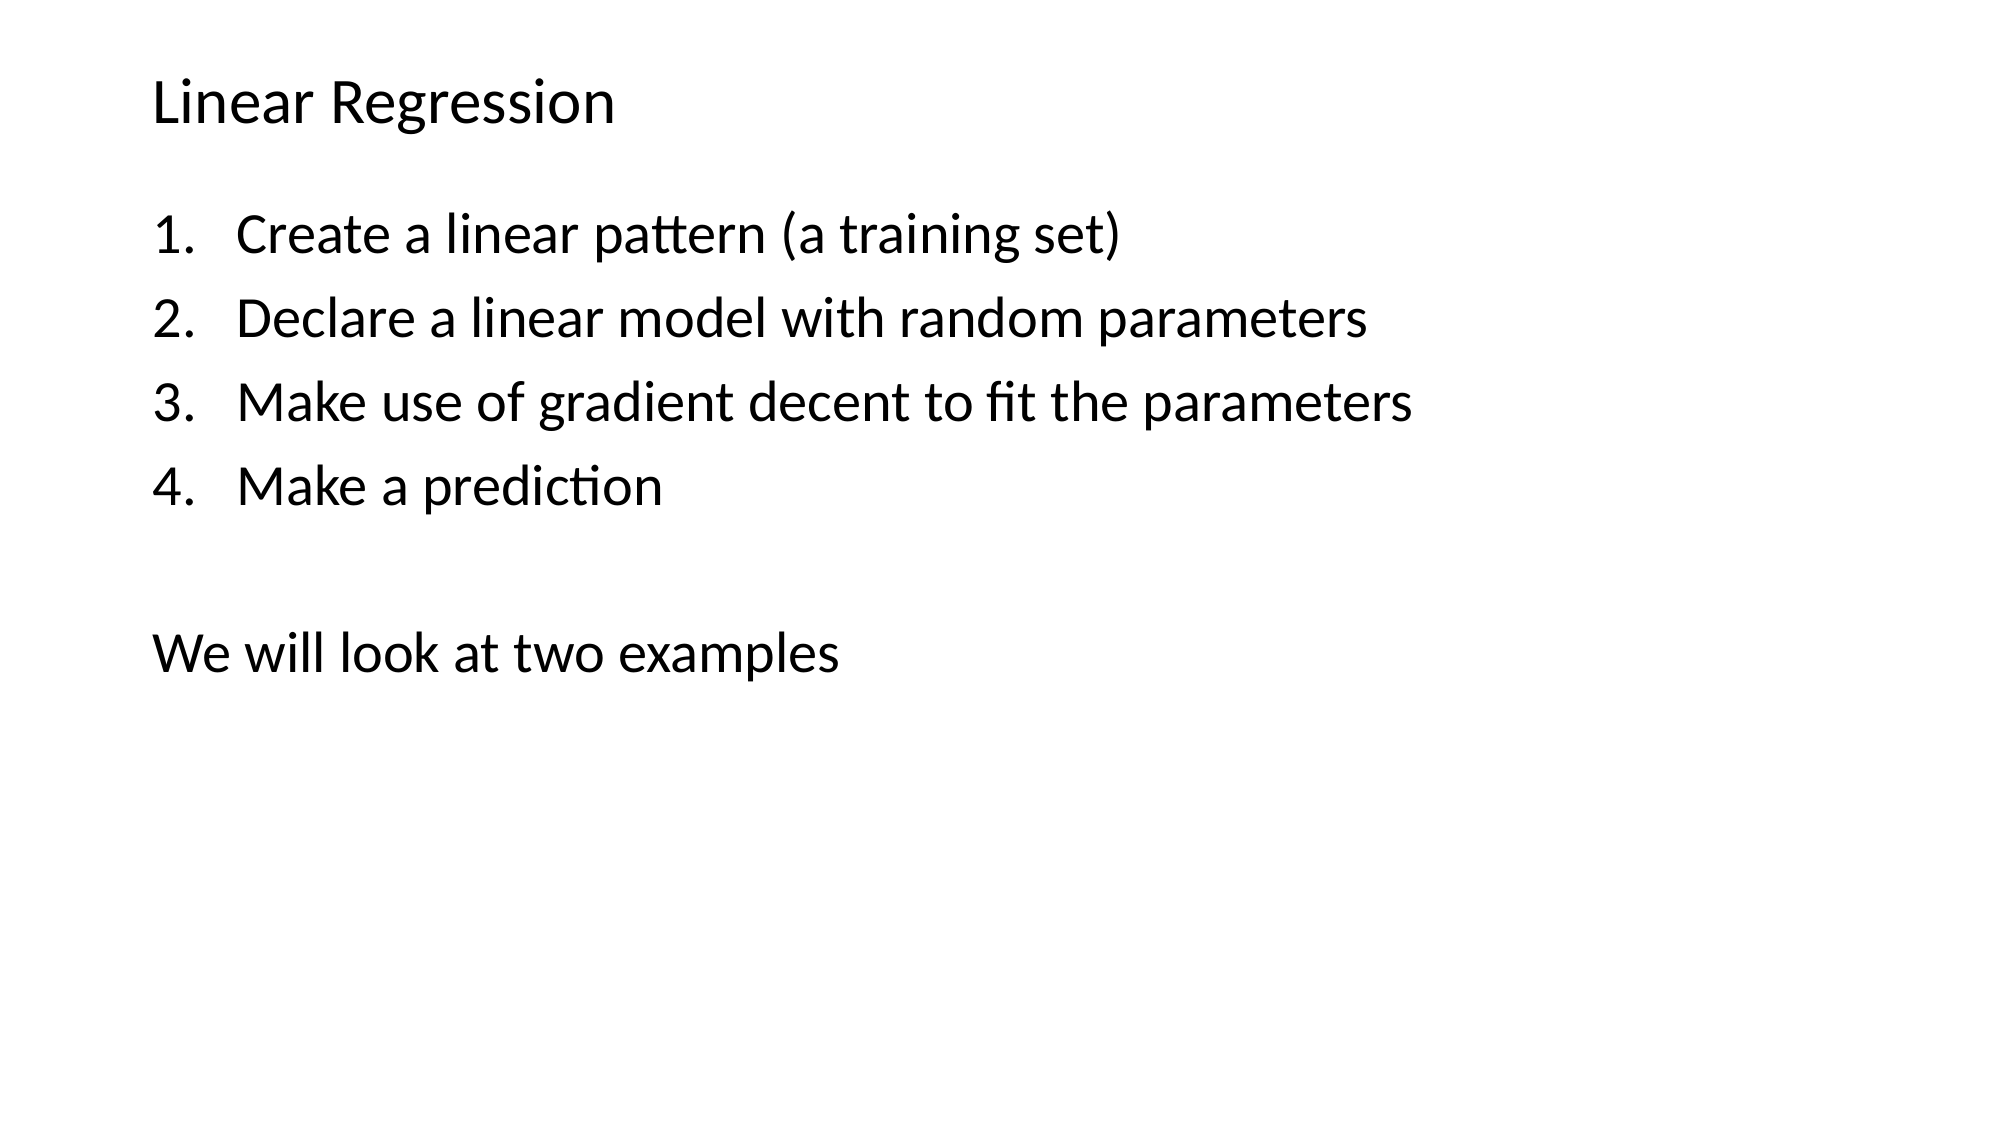

# Linear Regression
Create a linear pattern (a training set)
Declare a linear model with random parameters
Make use of gradient decent to fit the parameters
Make a prediction

We will look at two examples